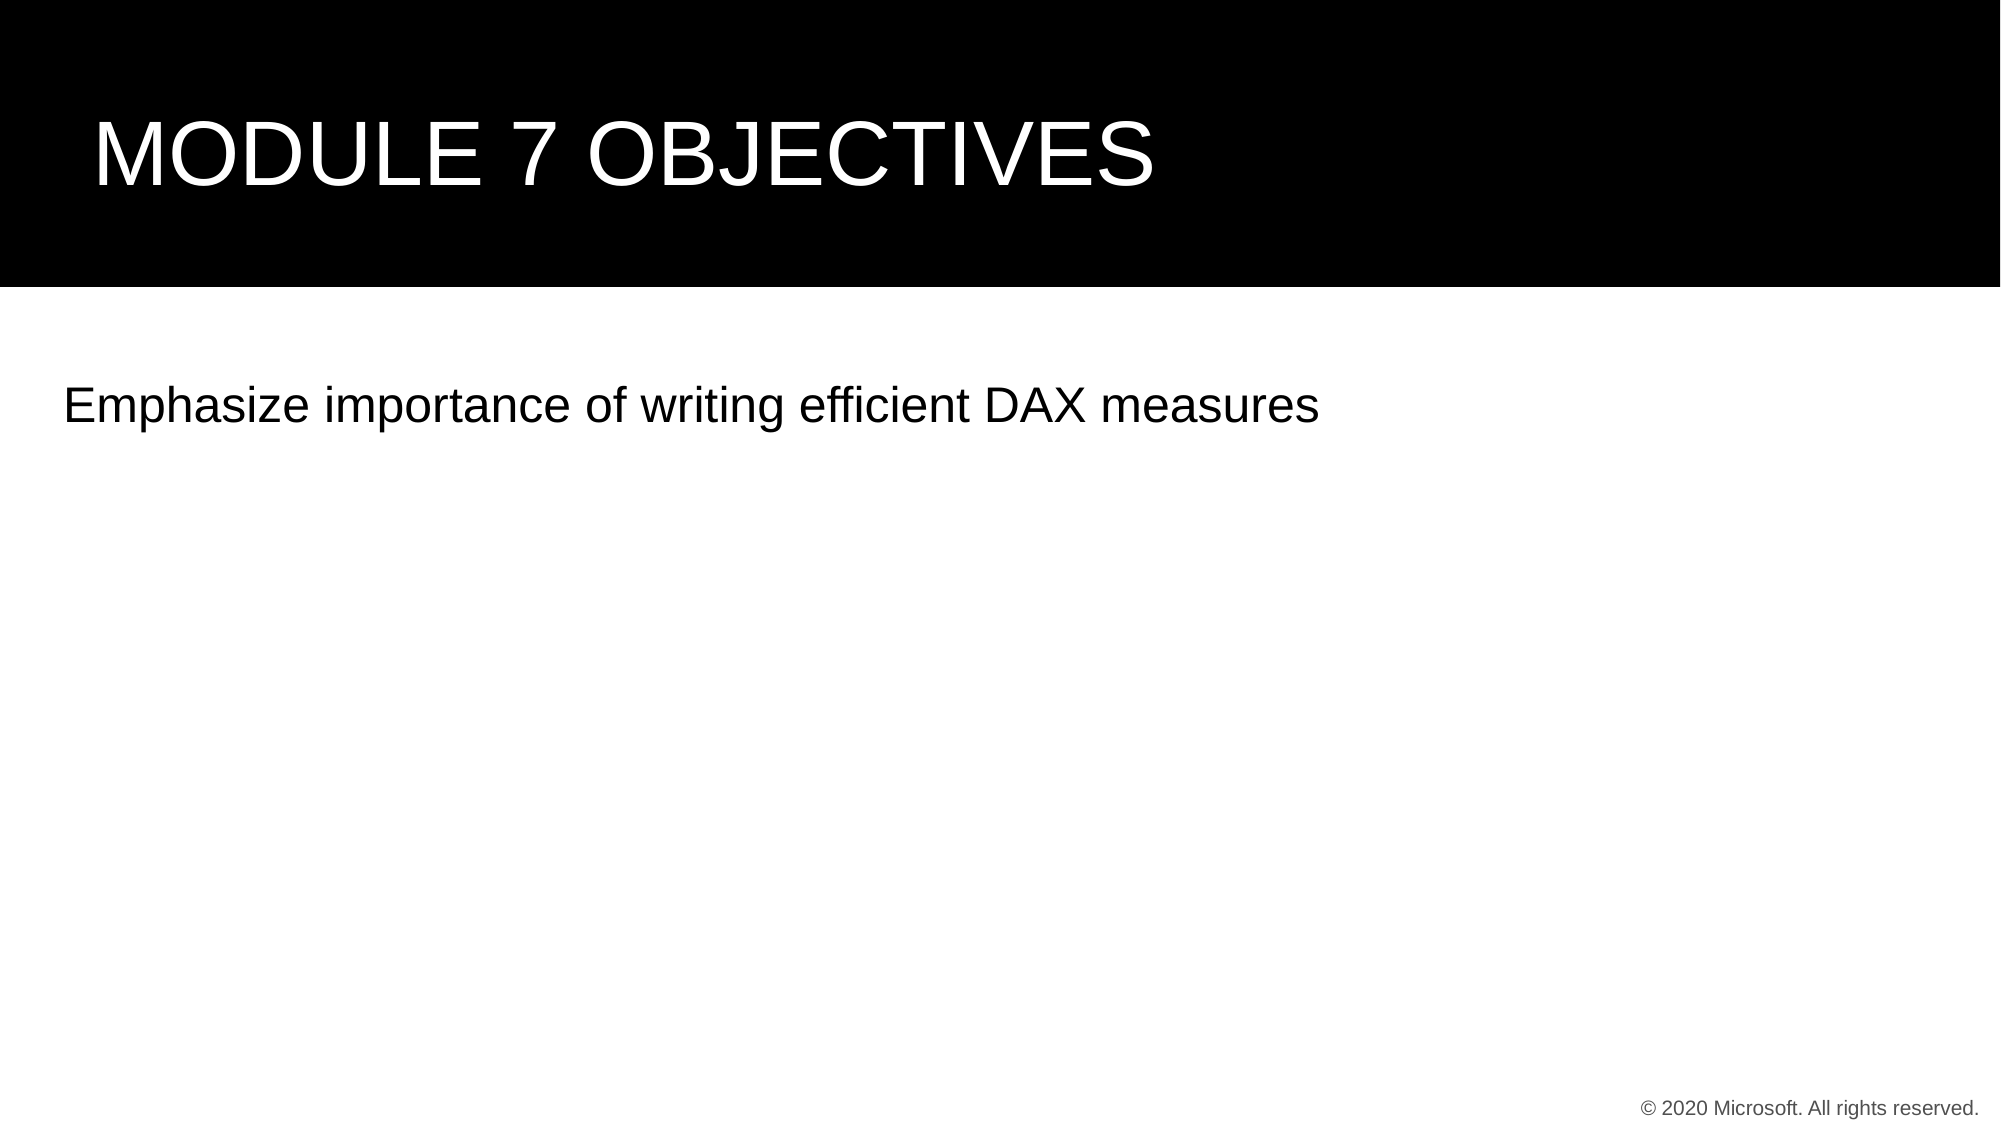

MODULE 7 OBJECTIVES

Emphasize importance of writing efficient DAX measures

© 2020 Microsoft. All rights reserved.